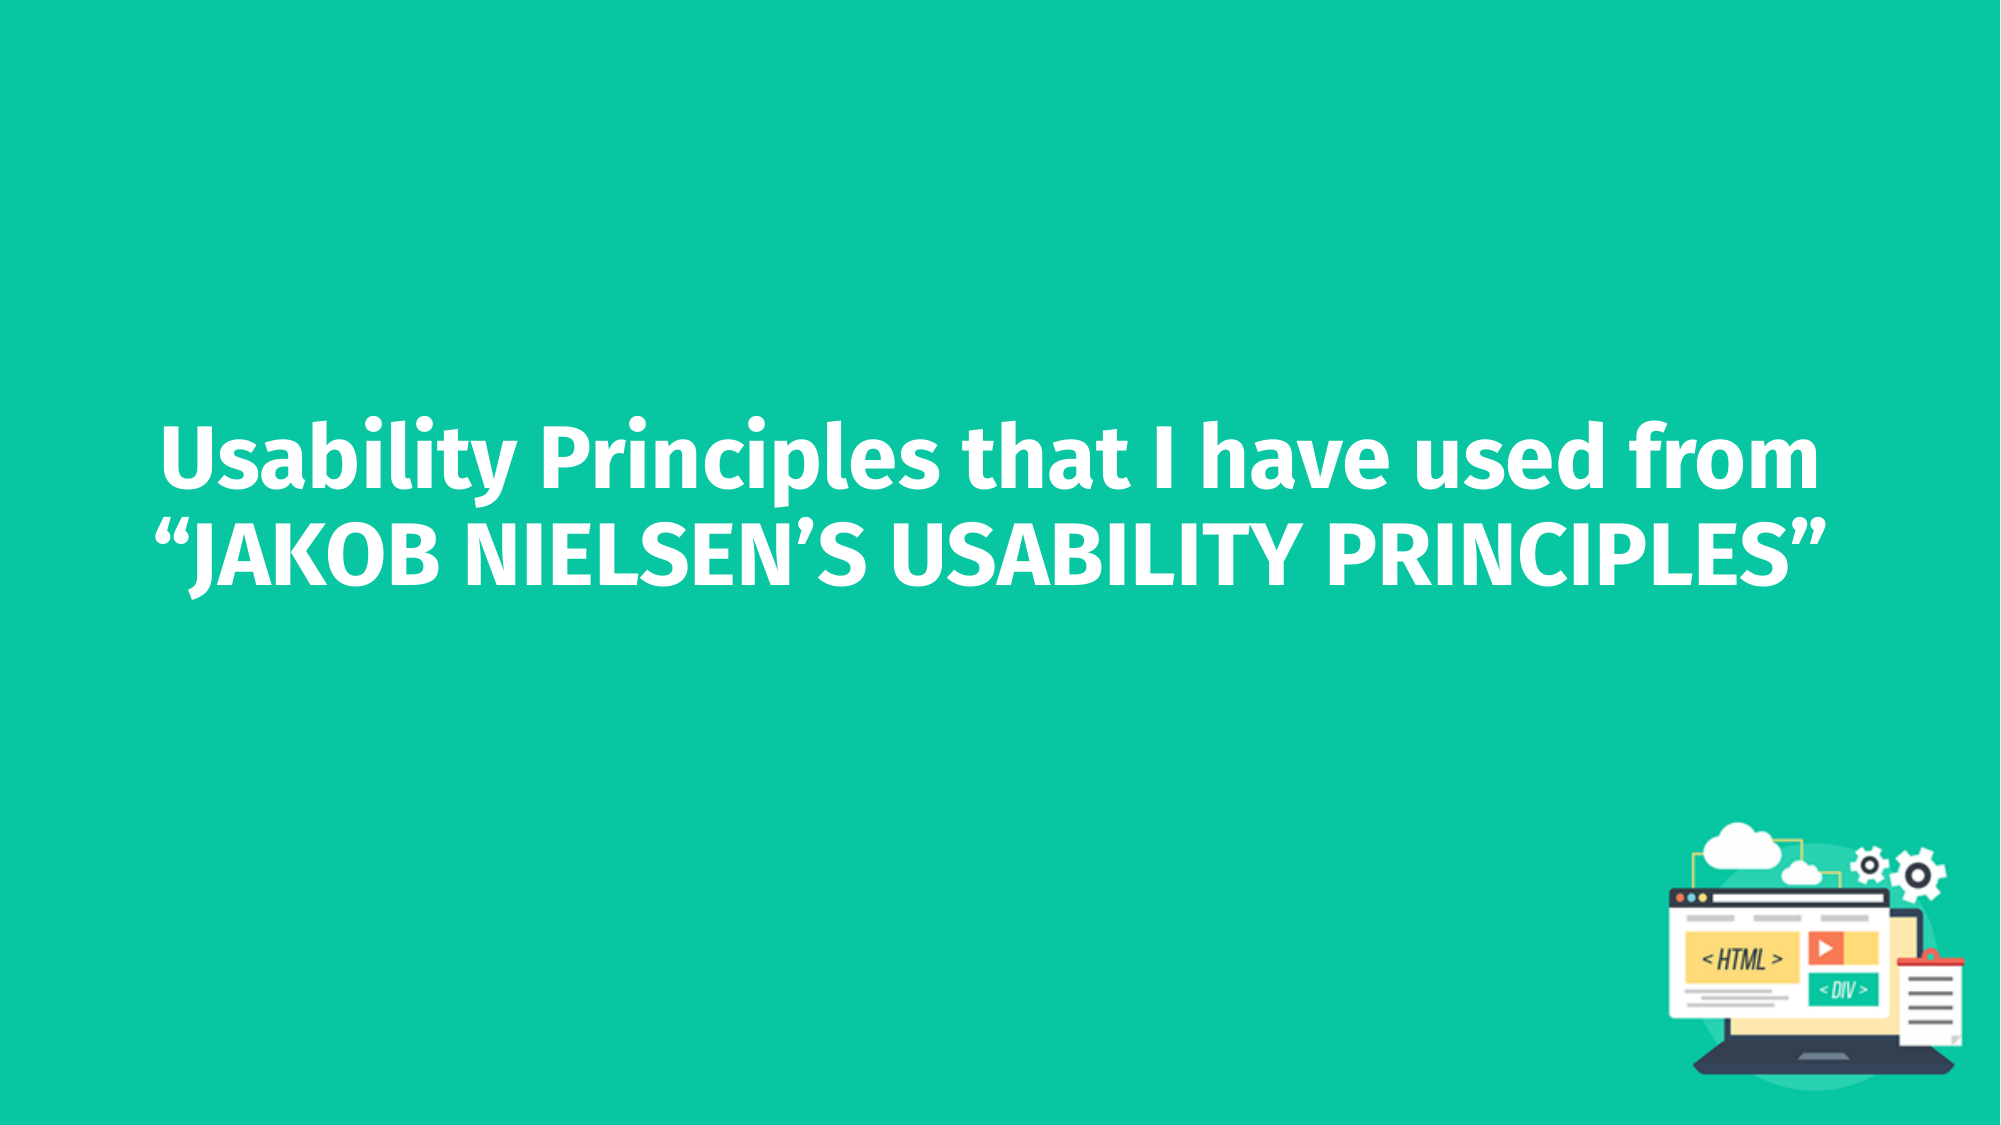

# Usability Principles that I have used from “JAKOB NIELSEN’S USABILITY PRINCIPLES”